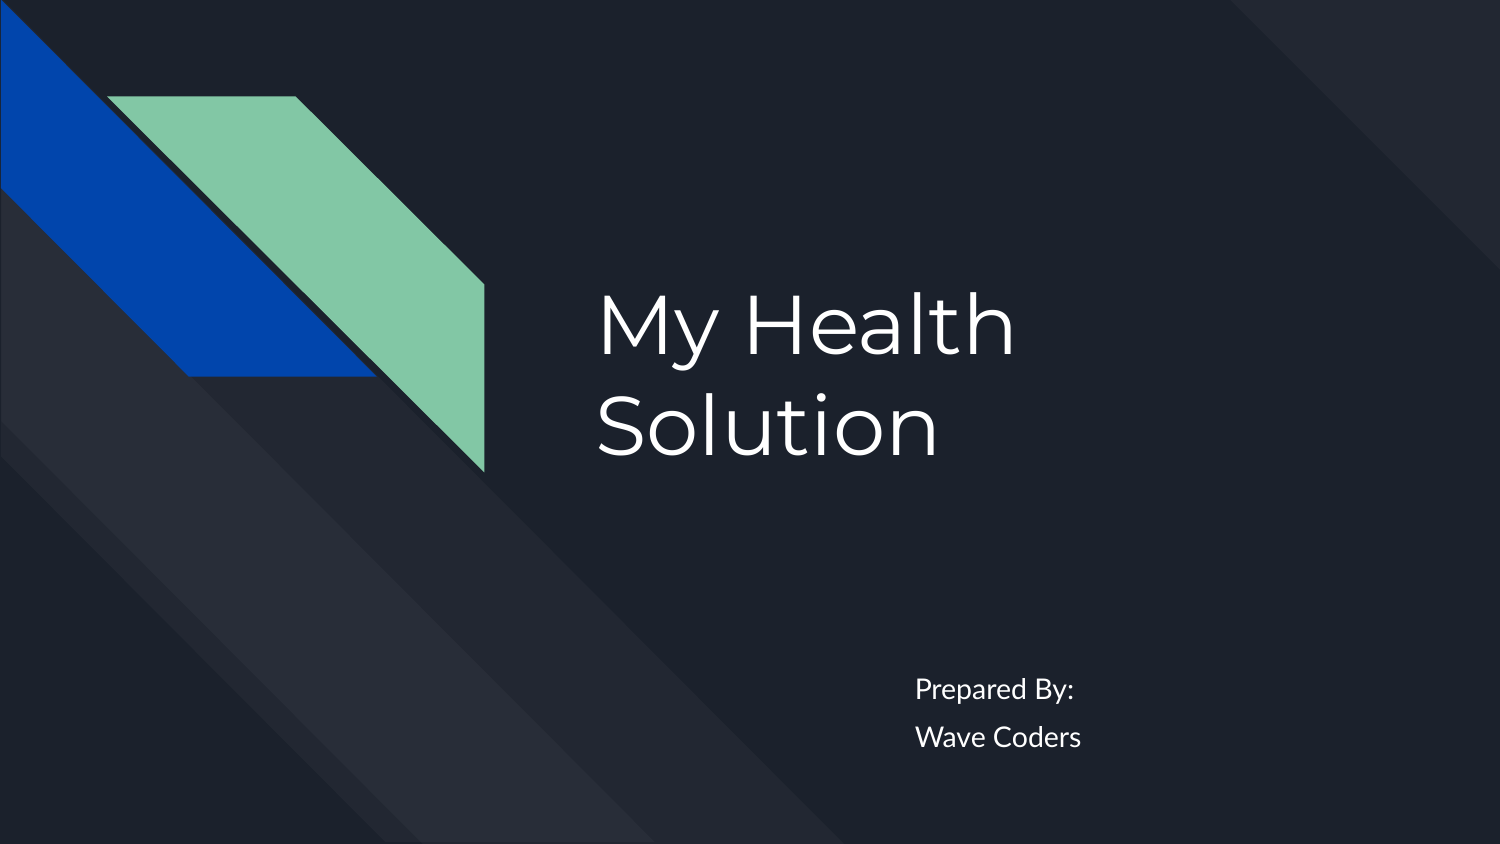

# My Health       Solution
                                       Prepared By:
                                       Wave Coders